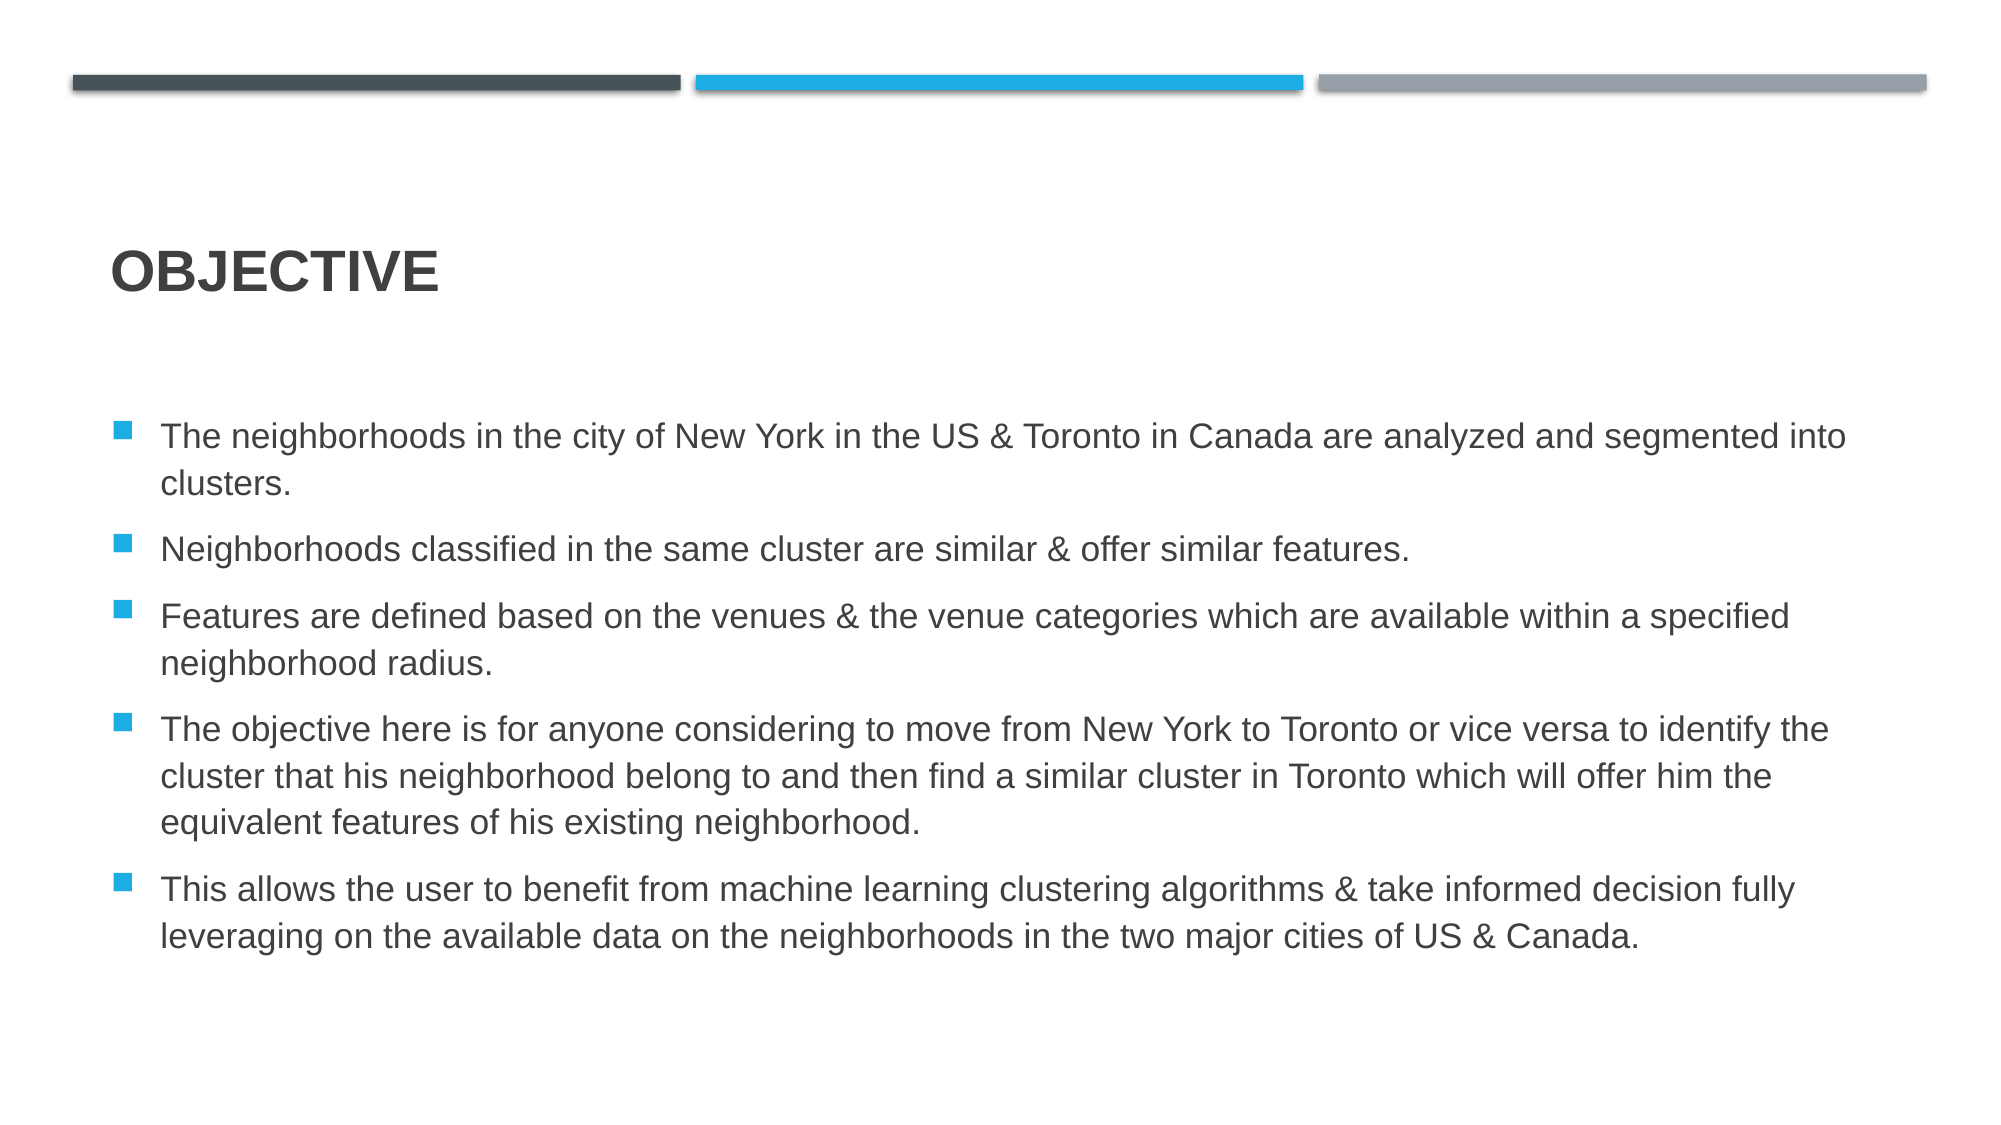

# Objective
The neighborhoods in the city of New York in the US & Toronto in Canada are analyzed and segmented into clusters.
Neighborhoods classified in the same cluster are similar & offer similar features.
Features are defined based on the venues & the venue categories which are available within a specified neighborhood radius.
The objective here is for anyone considering to move from New York to Toronto or vice versa to identify the cluster that his neighborhood belong to and then find a similar cluster in Toronto which will offer him the equivalent features of his existing neighborhood.
This allows the user to benefit from machine learning clustering algorithms & take informed decision fully leveraging on the available data on the neighborhoods in the two major cities of US & Canada.